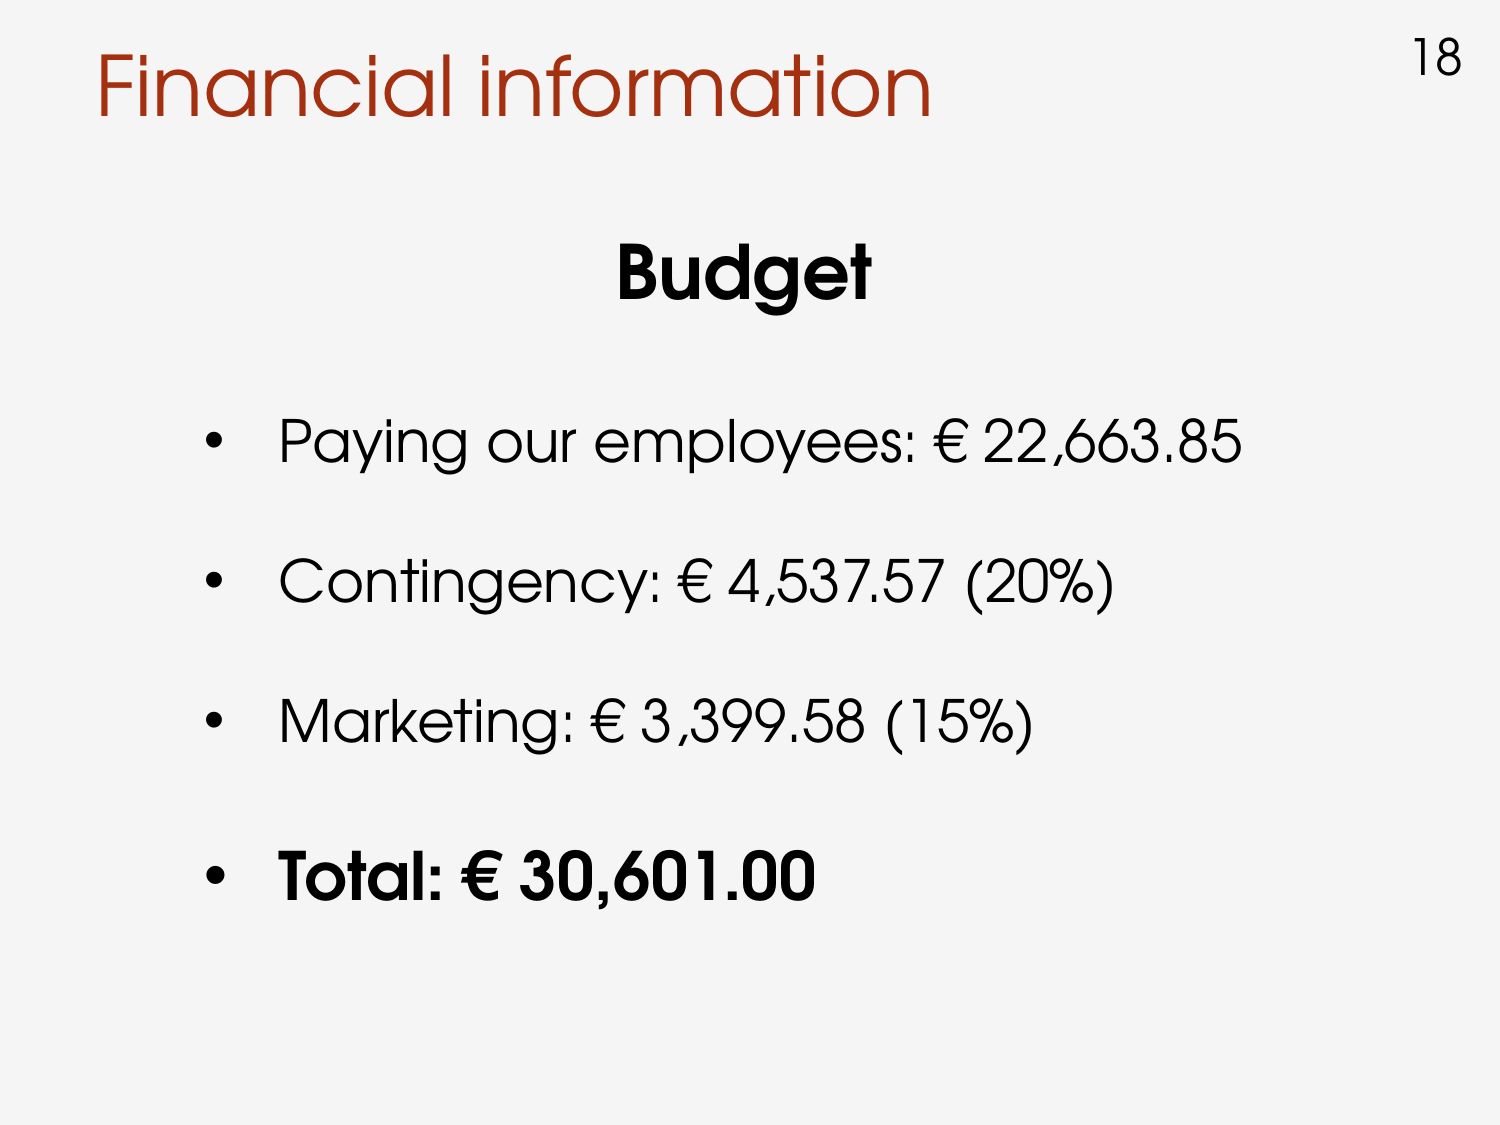

Financial information
18
Budget
Paying our employees: € 22,663.85
Contingency: € 4,537.57 (20%)
Marketing: € 3,399.58 (15%)
Total: € 30,601.00